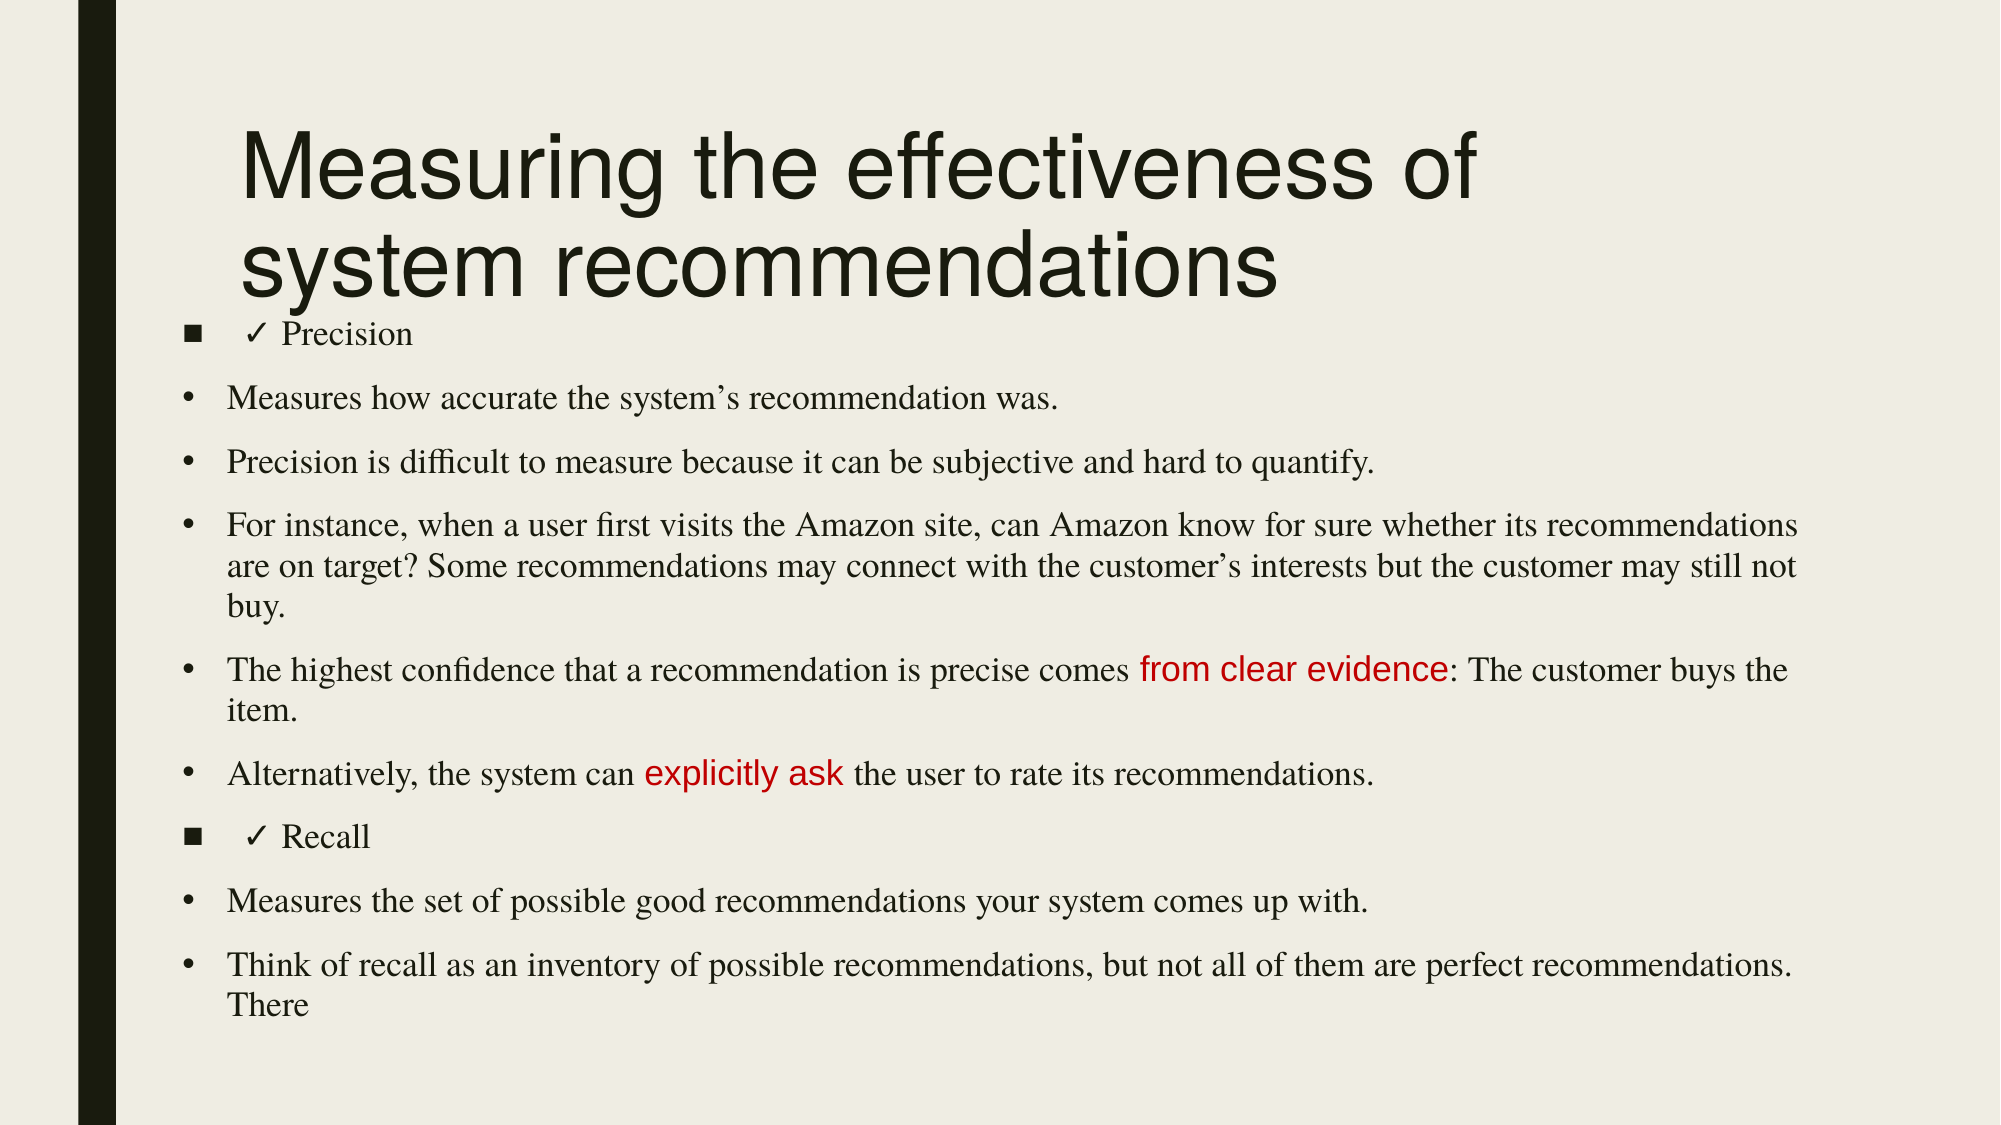

# Measuring the effectiveness of system recommendations
✓ Precision
Measures how accurate the system’s recommendation was.
Precision is difficult to measure because it can be subjective and hard to quantify.
For instance, when a user first visits the Amazon site, can Amazon know for sure whether its recommendations are on target? Some recommendations may connect with the customer’s interests but the customer may still not buy.
The highest confidence that a recommendation is precise comes from clear evidence: The customer buys the item.
Alternatively, the system can explicitly ask the user to rate its recommendations.
✓ Recall
Measures the set of possible good recommendations your system comes up with.
Think of recall as an inventory of possible recommendations, but not all of them are perfect recommendations. There